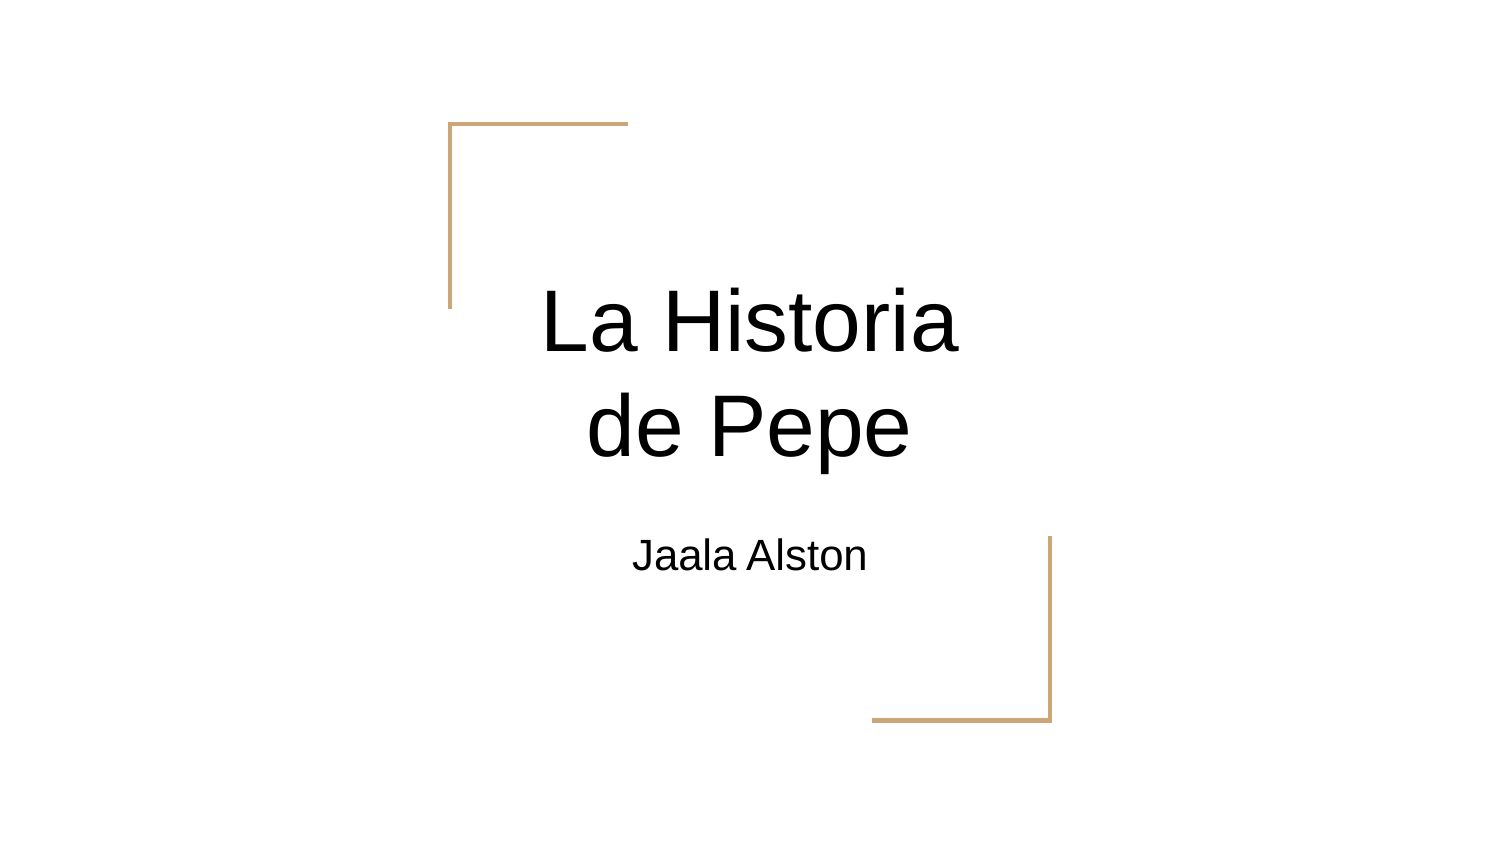

# La Historia de Pepe
Jaala Alston